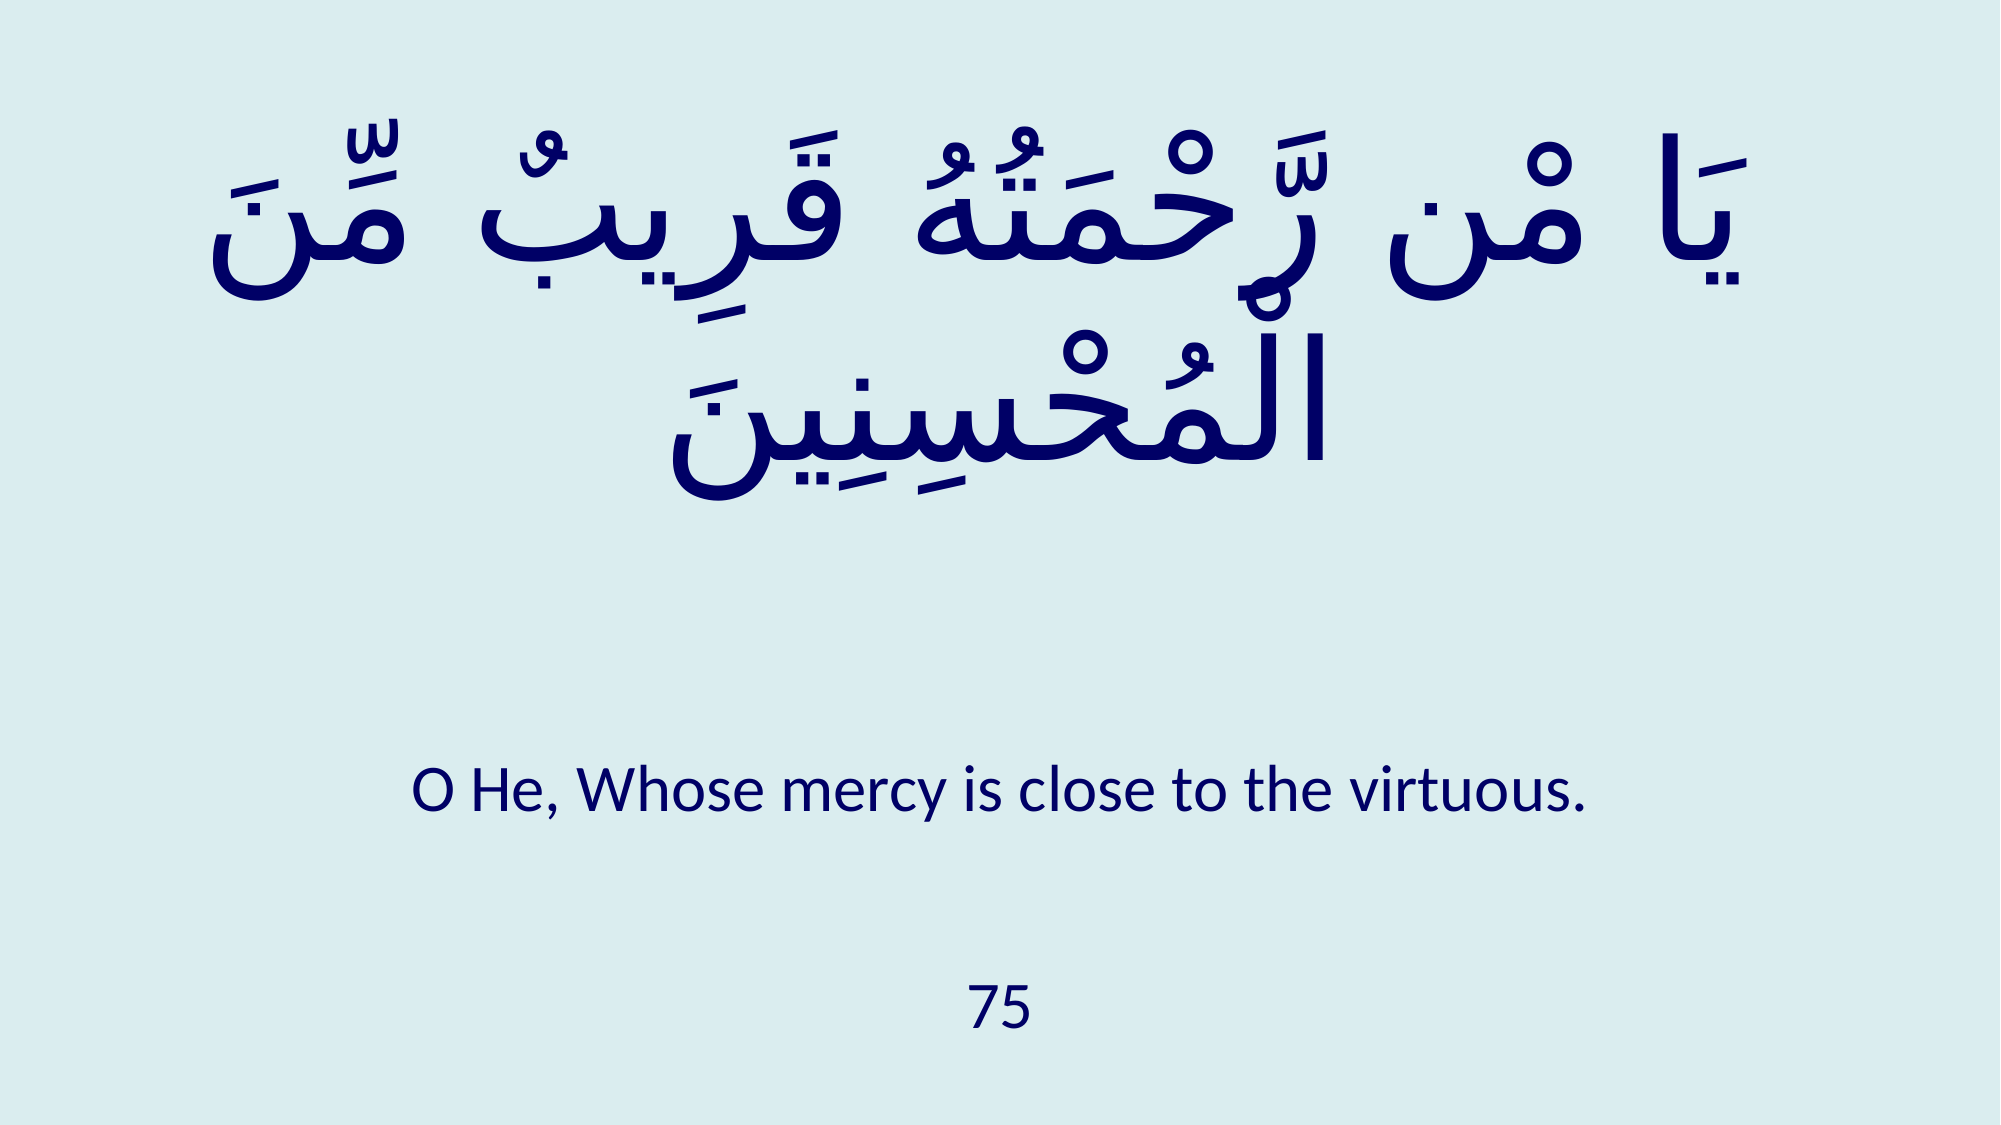

# يَا مْن رَّحْمَتُهُ قَرِيبٌ مِّنَ الْمُحْسِنِينَ
O He, Whose mercy is close to the virtuous.
75